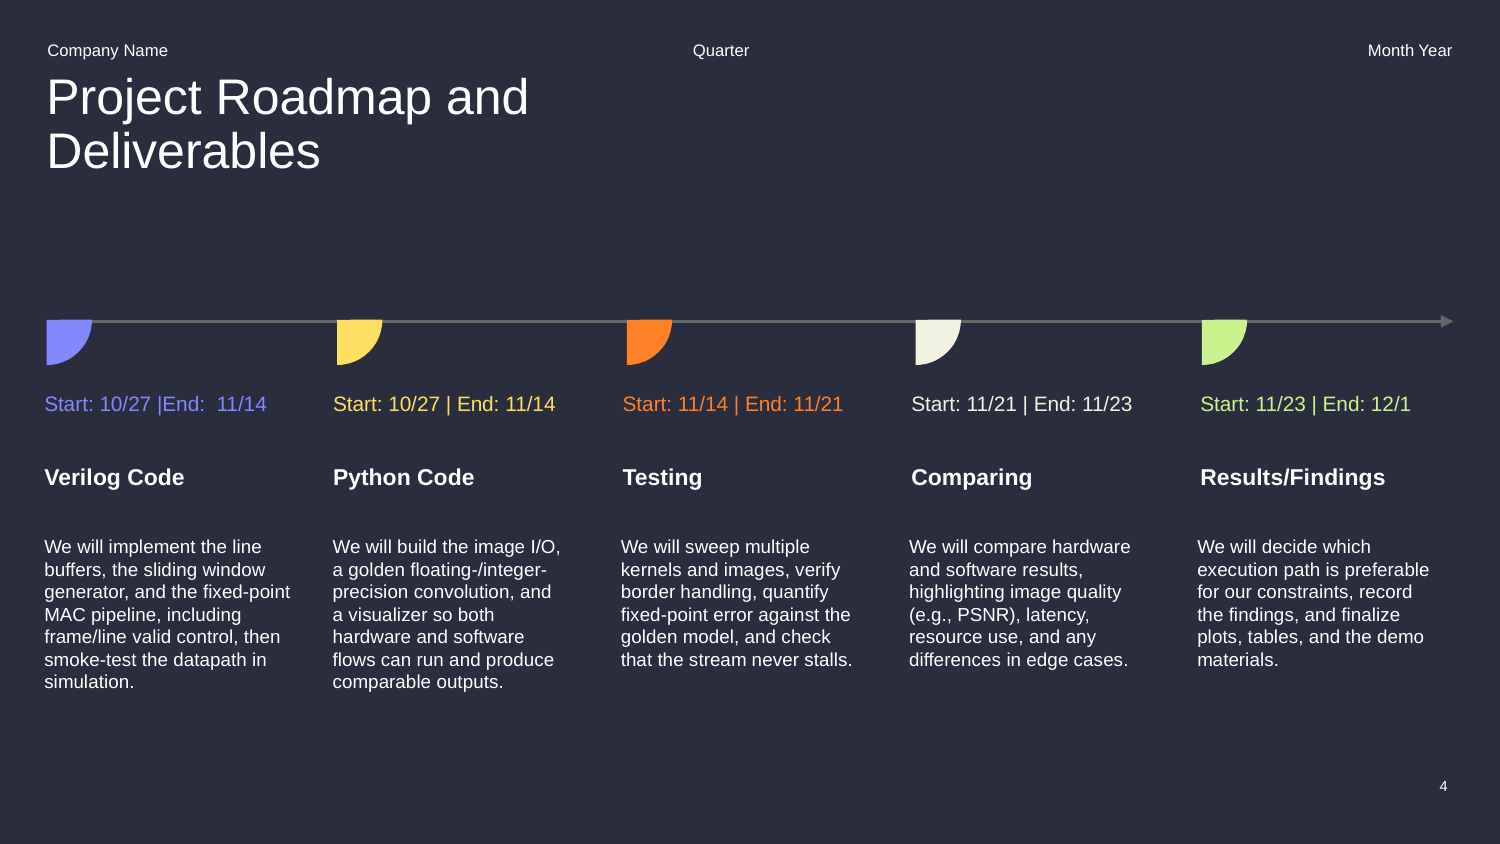

Company Name
Quarter
Month Year
# Project Roadmap and Deliverables

Start: 10/27 |End:  11/14
Start: 10/27 | End: 11/14
Start: 11/14 | End: 11/21
Start: 11/21 | End: 11/23
Start: 11/23 | End: 12/1
Verilog Code
Python Code
Testing
Comparing
Results/Findings
We will implement the line buffers, the sliding window generator, and the fixed-point MAC pipeline, including frame/line valid control, then smoke-test the datapath in simulation.
We will build the image I/O, a golden floating-/integer-precision convolution, and a visualizer so both hardware and software flows can run and produce comparable outputs.
We will sweep multiple kernels and images, verify border handling, quantify fixed-point error against the golden model, and check that the stream never stalls.
We will compare hardware and software results, highlighting image quality (e.g., PSNR), latency, resource use, and any differences in edge cases.
We will decide which execution path is preferable for our constraints, record the findings, and finalize plots, tables, and the demo materials.